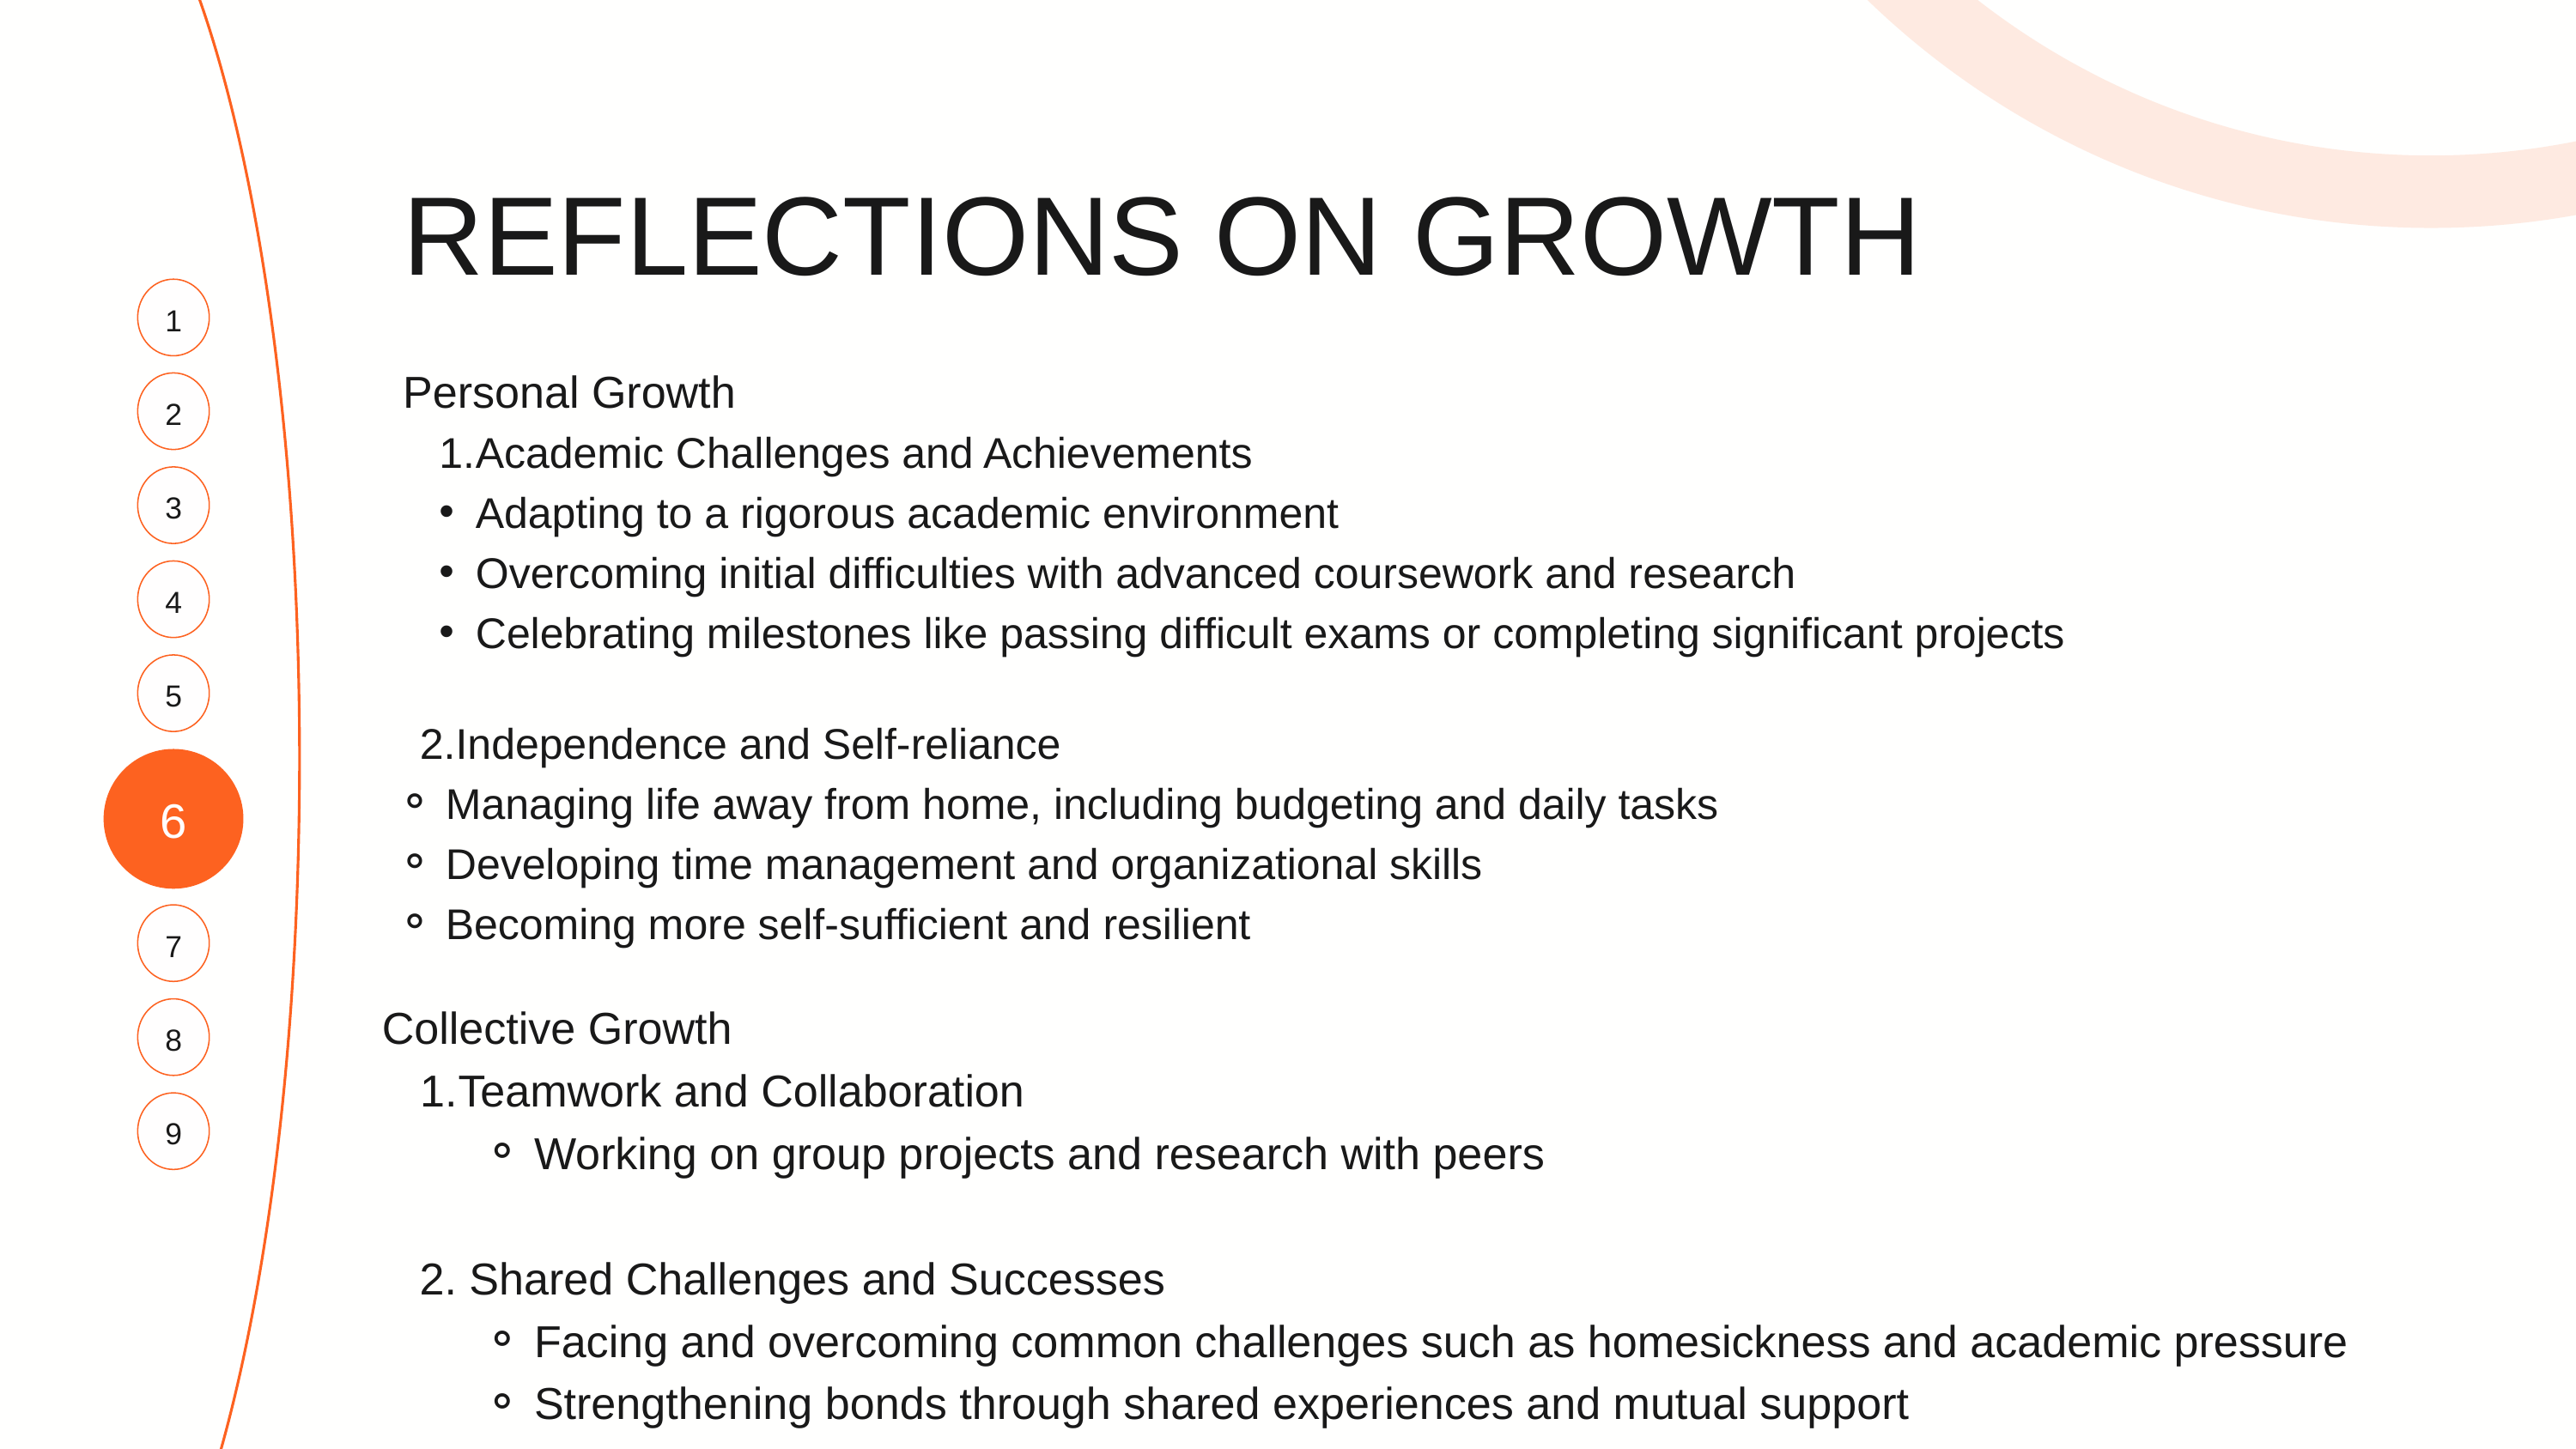

REFLECTIONS ON GROWTH

1
Personal Growth
Academic Challenges and Achievements
Adapting to a rigorous academic environment
Overcoming initial difficulties with advanced coursework and research
Celebrating milestones like passing difficult exams or completing significant projects

2

3

4

5
          2.Independence and Self-reliance
Managing life away from home, including budgeting and daily tasks
Developing time management and organizational skills
Becoming more self-sufficient and resilient

6

7
Collective Growth
Teamwork and Collaboration
Working on group projects and research with peers

   2. Shared Challenges and Successes
Facing and overcoming common challenges such as homesickness and academic pressure
Strengthening bonds through shared experiences and mutual support

8

9